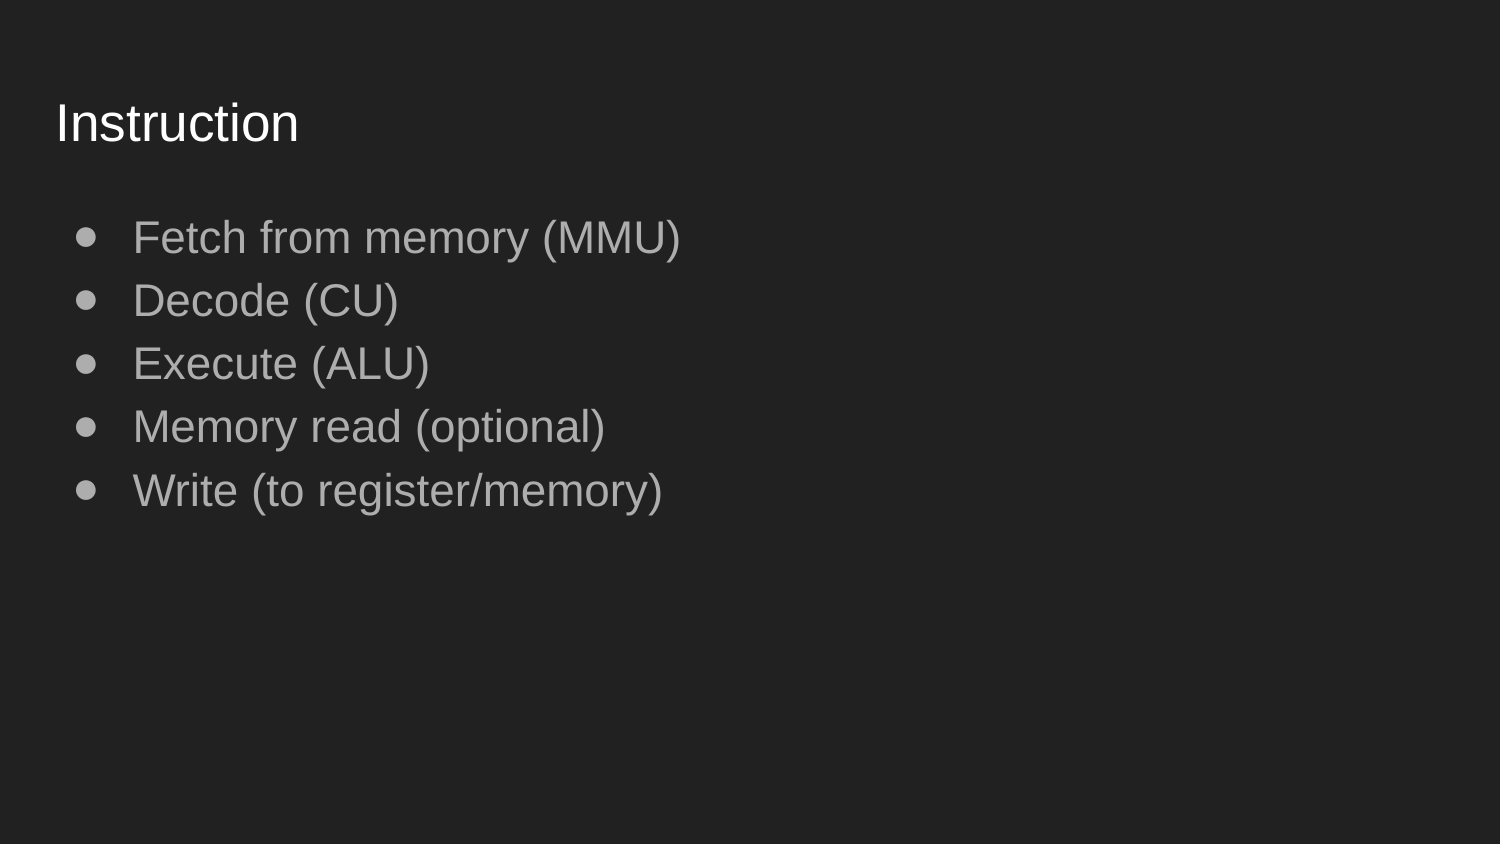

# Instruction
Fetch from memory (MMU)
Decode (CU)
Execute (ALU)
Memory read (optional)
Write (to register/memory)